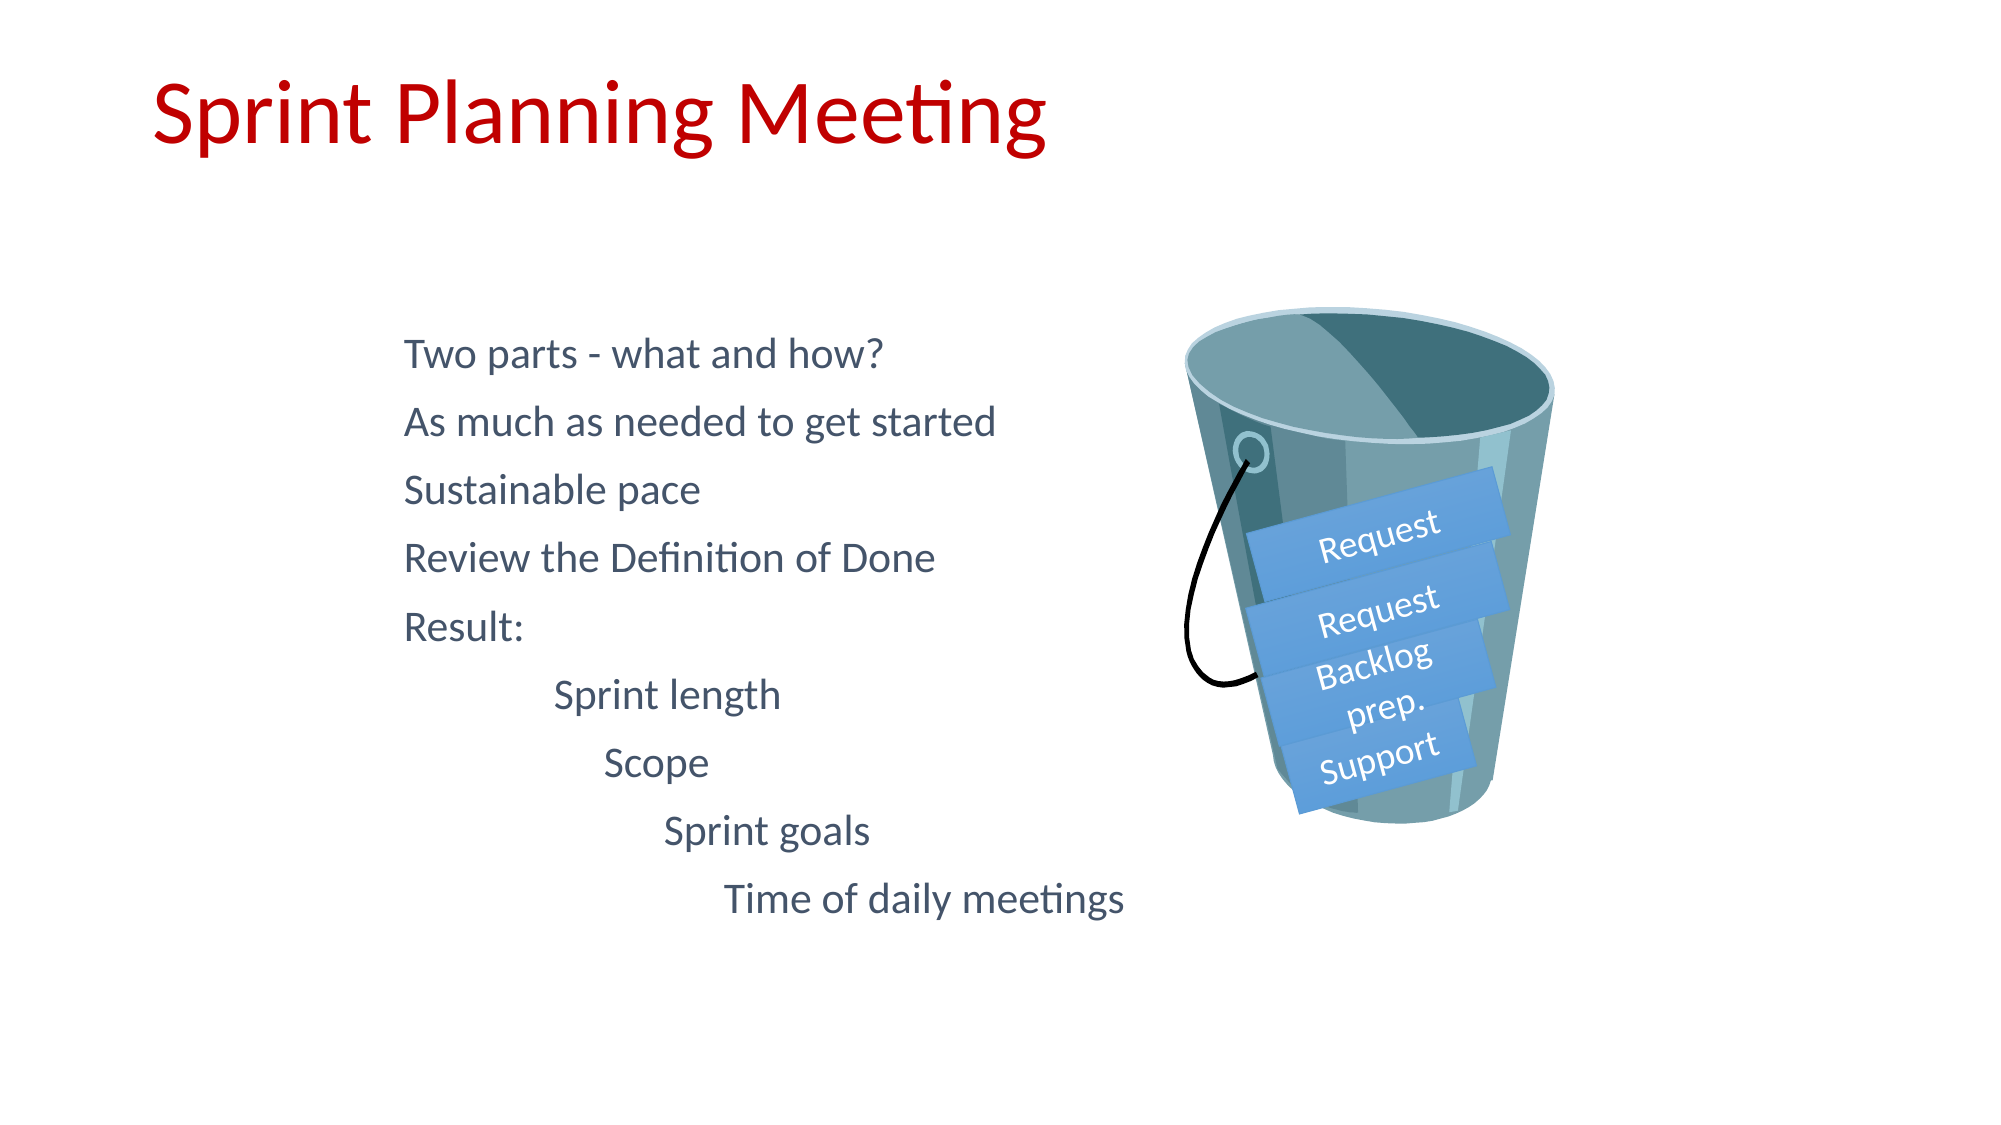

# Sprint Planning Meeting

Two parts - what and how?
As much as needed to get started
Sustainable pace
Review the Definition of Done
Result:
	Sprint length
	     Scope
	           Sprint goals
	                 Time of daily meetings

Request
Request
Backlog prep.
Support